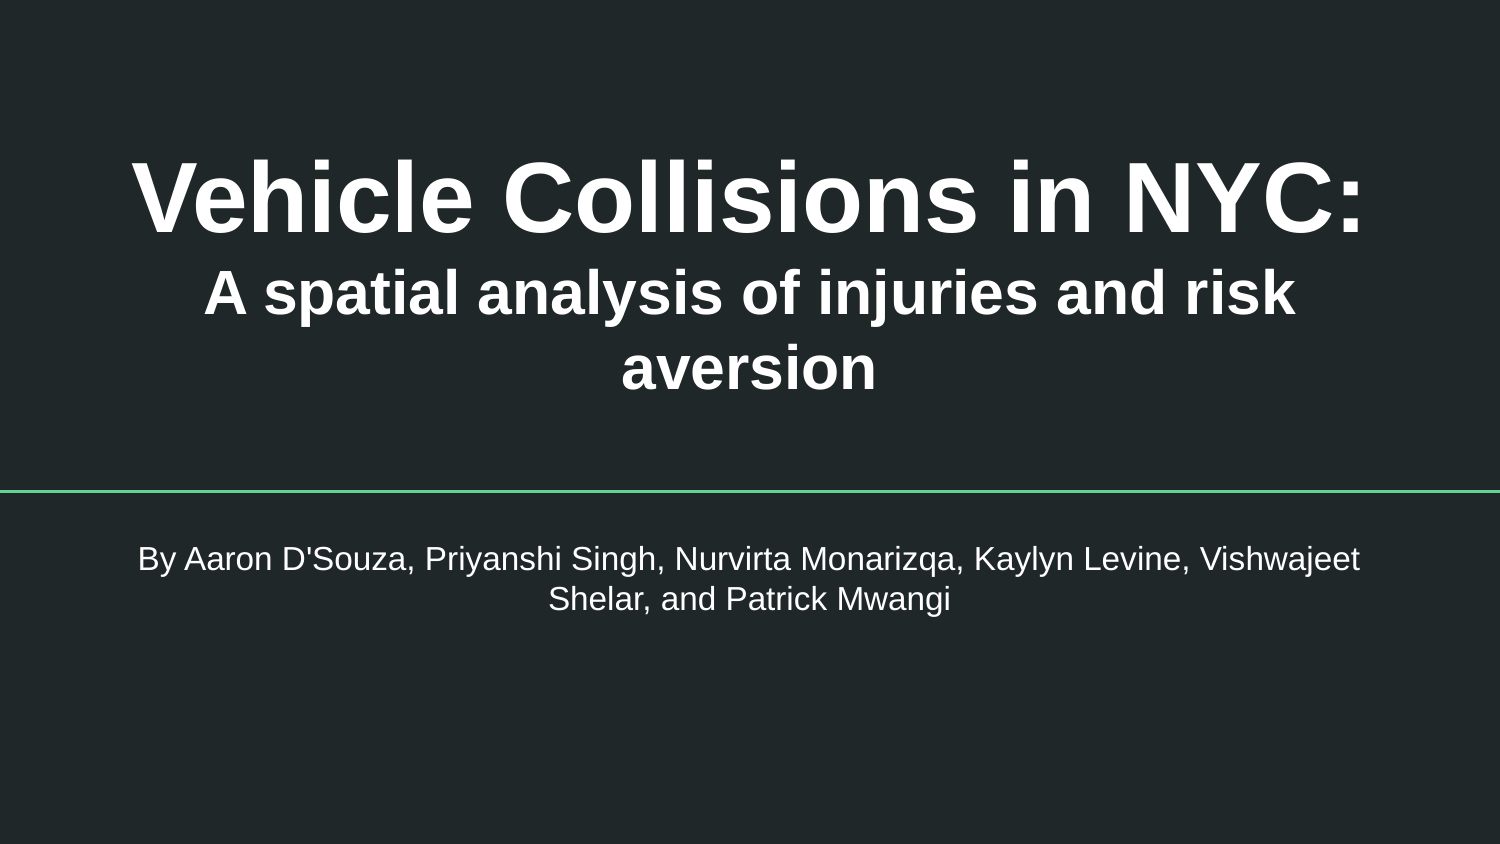

# Vehicle Collisions in NYC:
A spatial analysis of injuries and risk aversion
By Aaron D'Souza, Priyanshi Singh, Nurvirta Monarizqa, Kaylyn Levine, Vishwajeet Shelar, and Patrick Mwangi